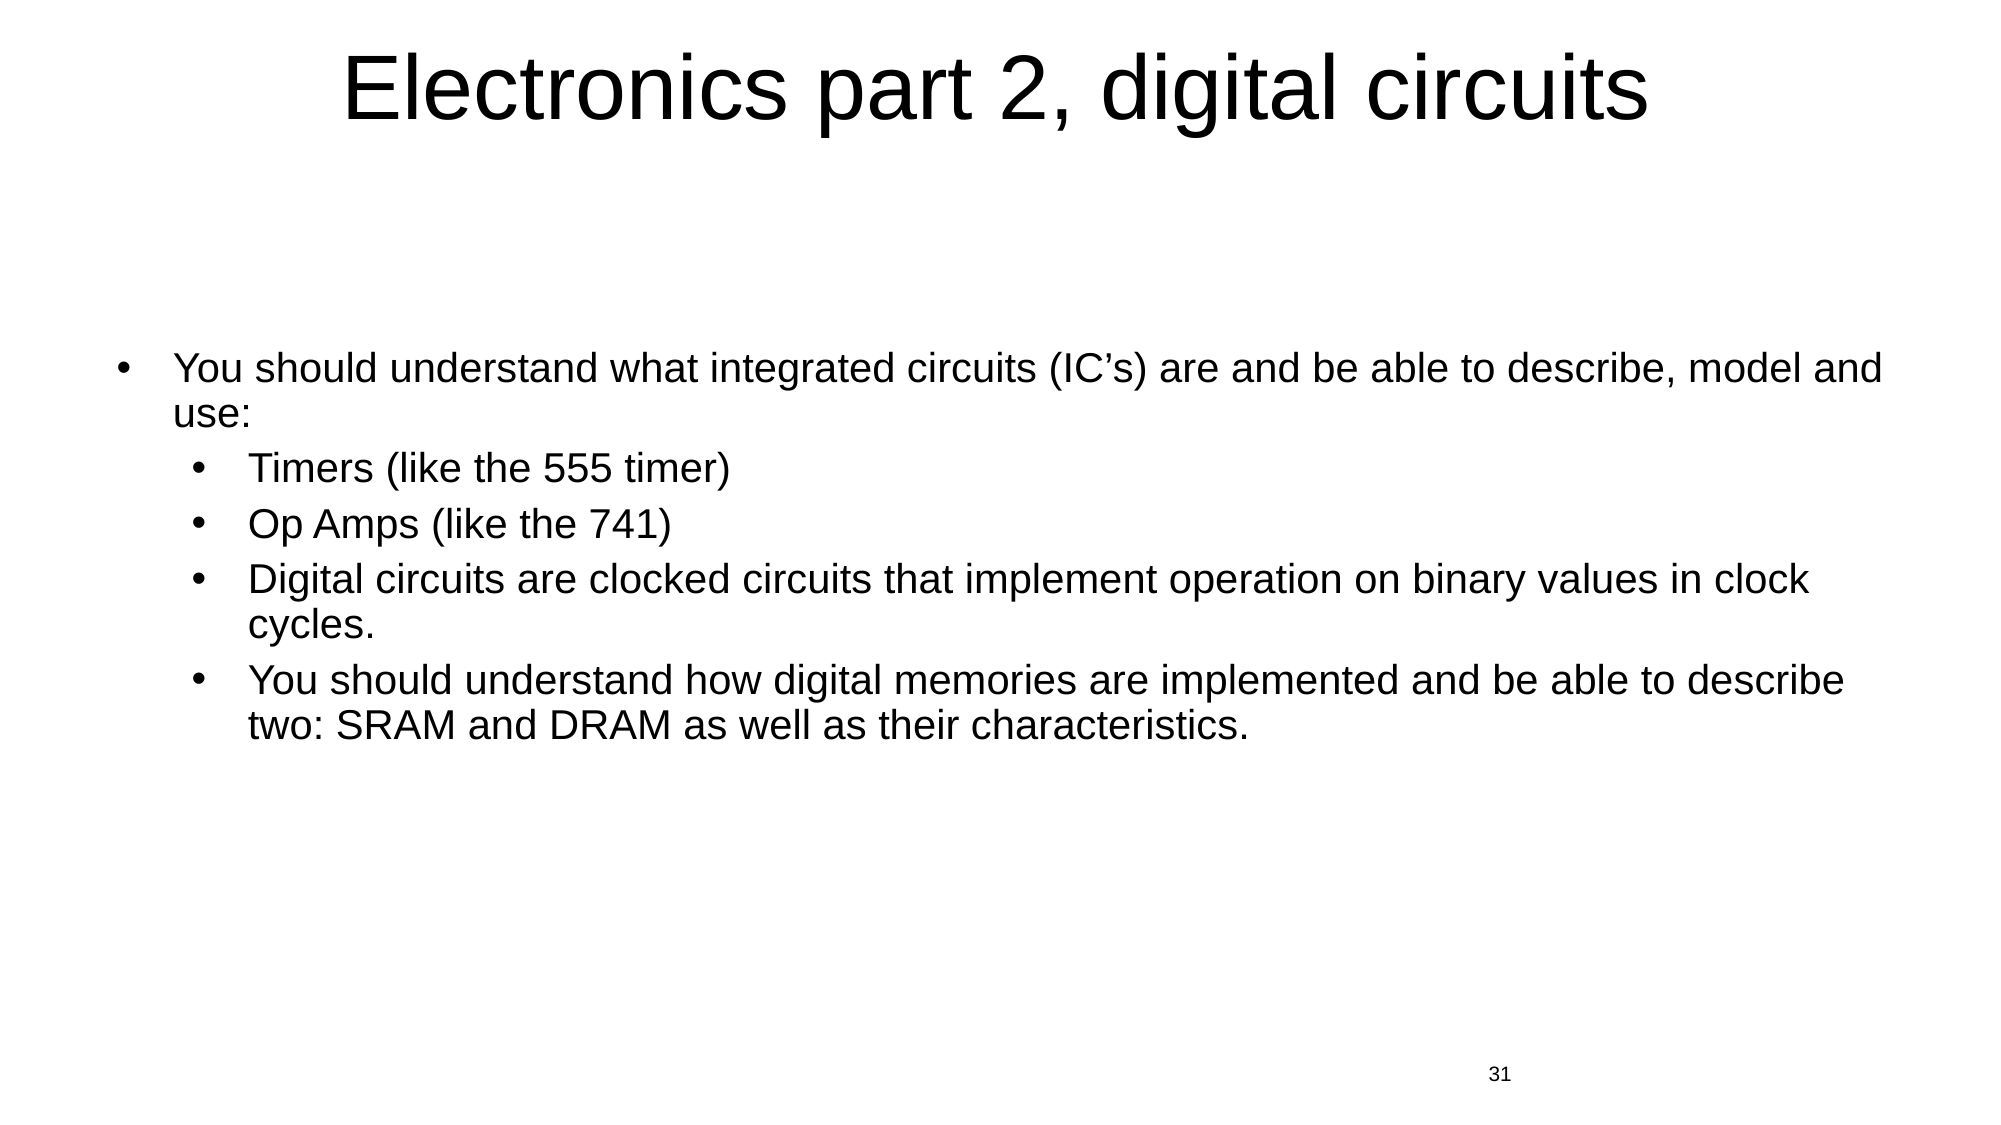

# Electronics part 2, digital circuits
You should understand what integrated circuits (IC’s) are and be able to describe, model and use:
Timers (like the 555 timer)
Op Amps (like the 741)
Digital circuits are clocked circuits that implement operation on binary values in clock cycles.
You should understand how digital memories are implemented and be able to describe two: SRAM and DRAM as well as their characteristics.
31